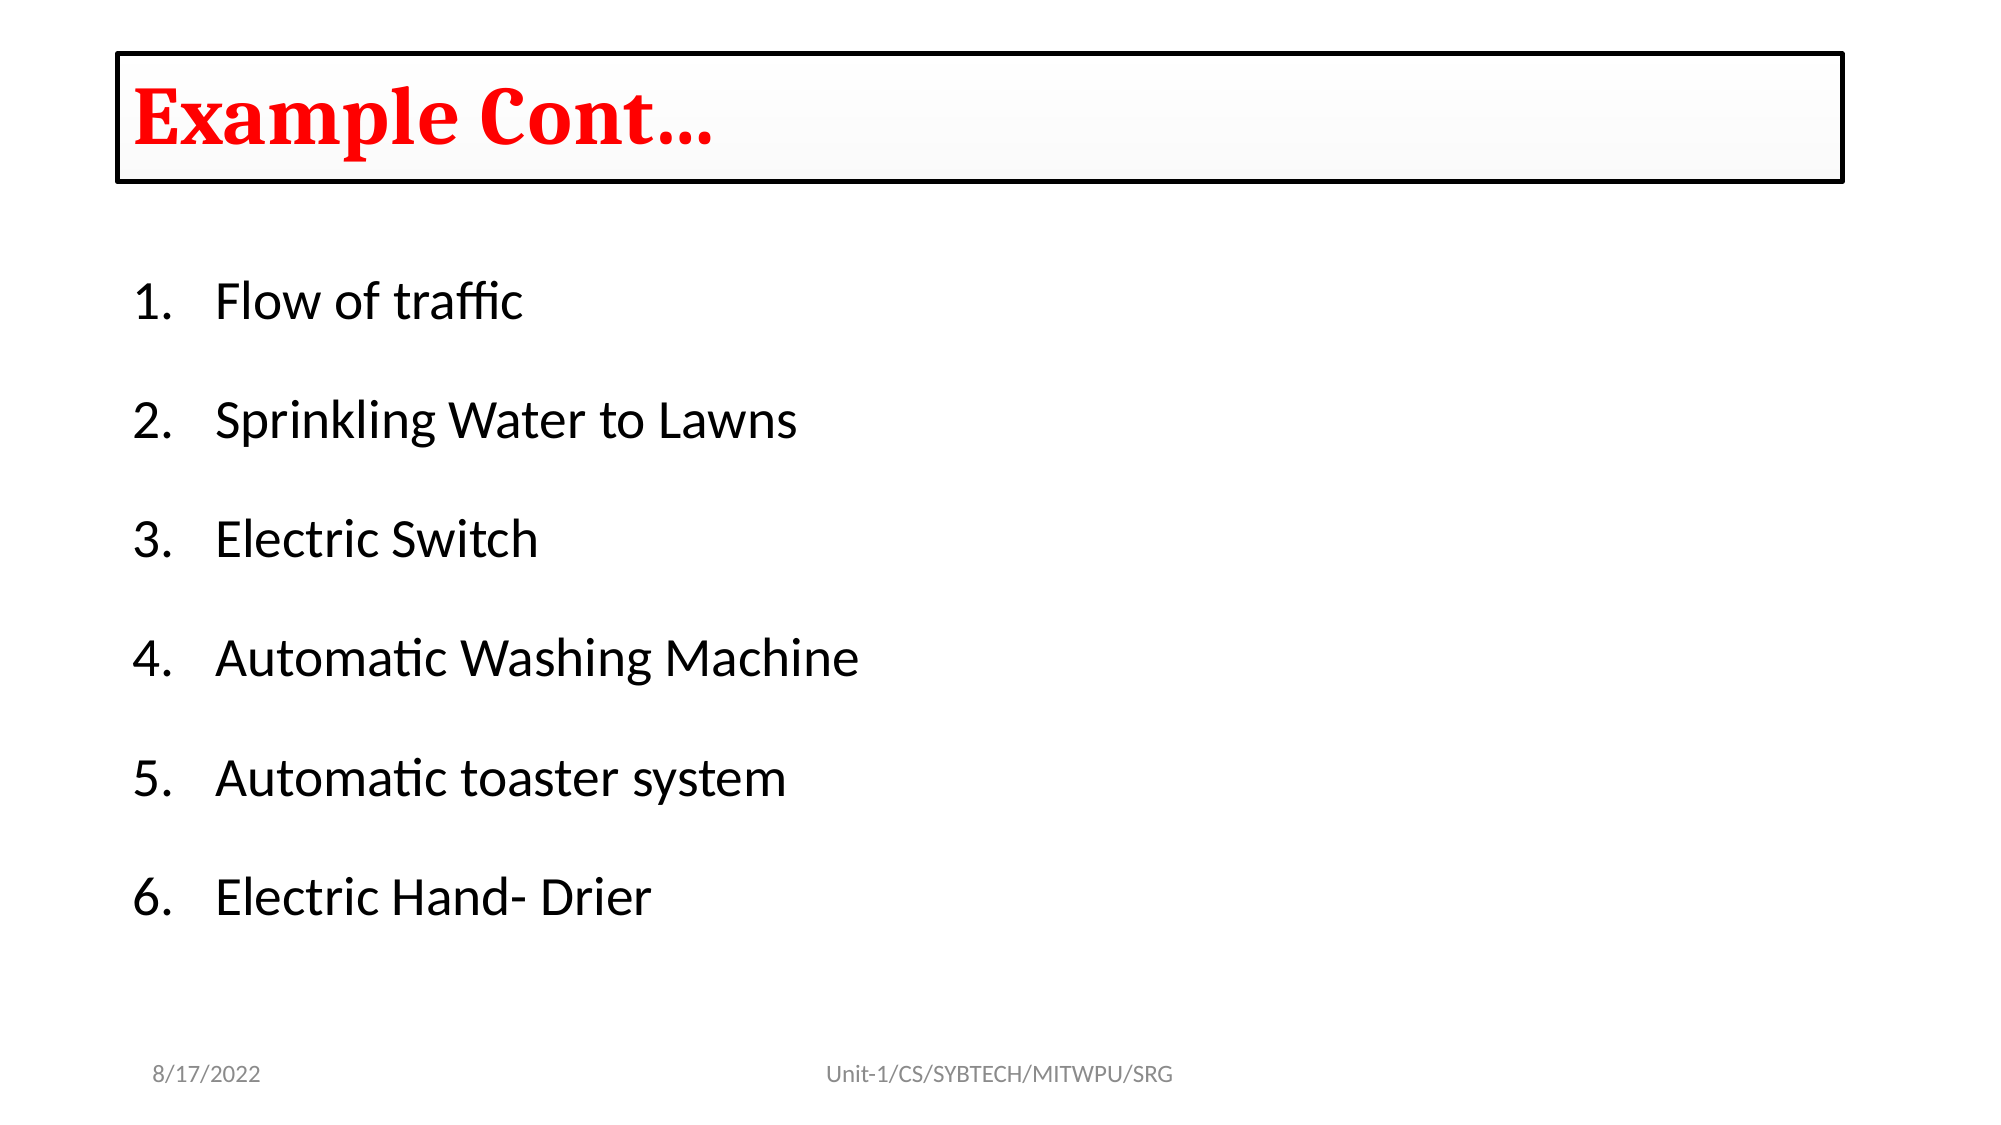

Example Cont…
Flow of traffic
Sprinkling Water to Lawns
Electric Switch
Automatic Washing Machine
Automatic toaster system
Electric Hand- Drier

8/17/2022
Unit-1/CS/SYBTECH/MITWPU/SRG